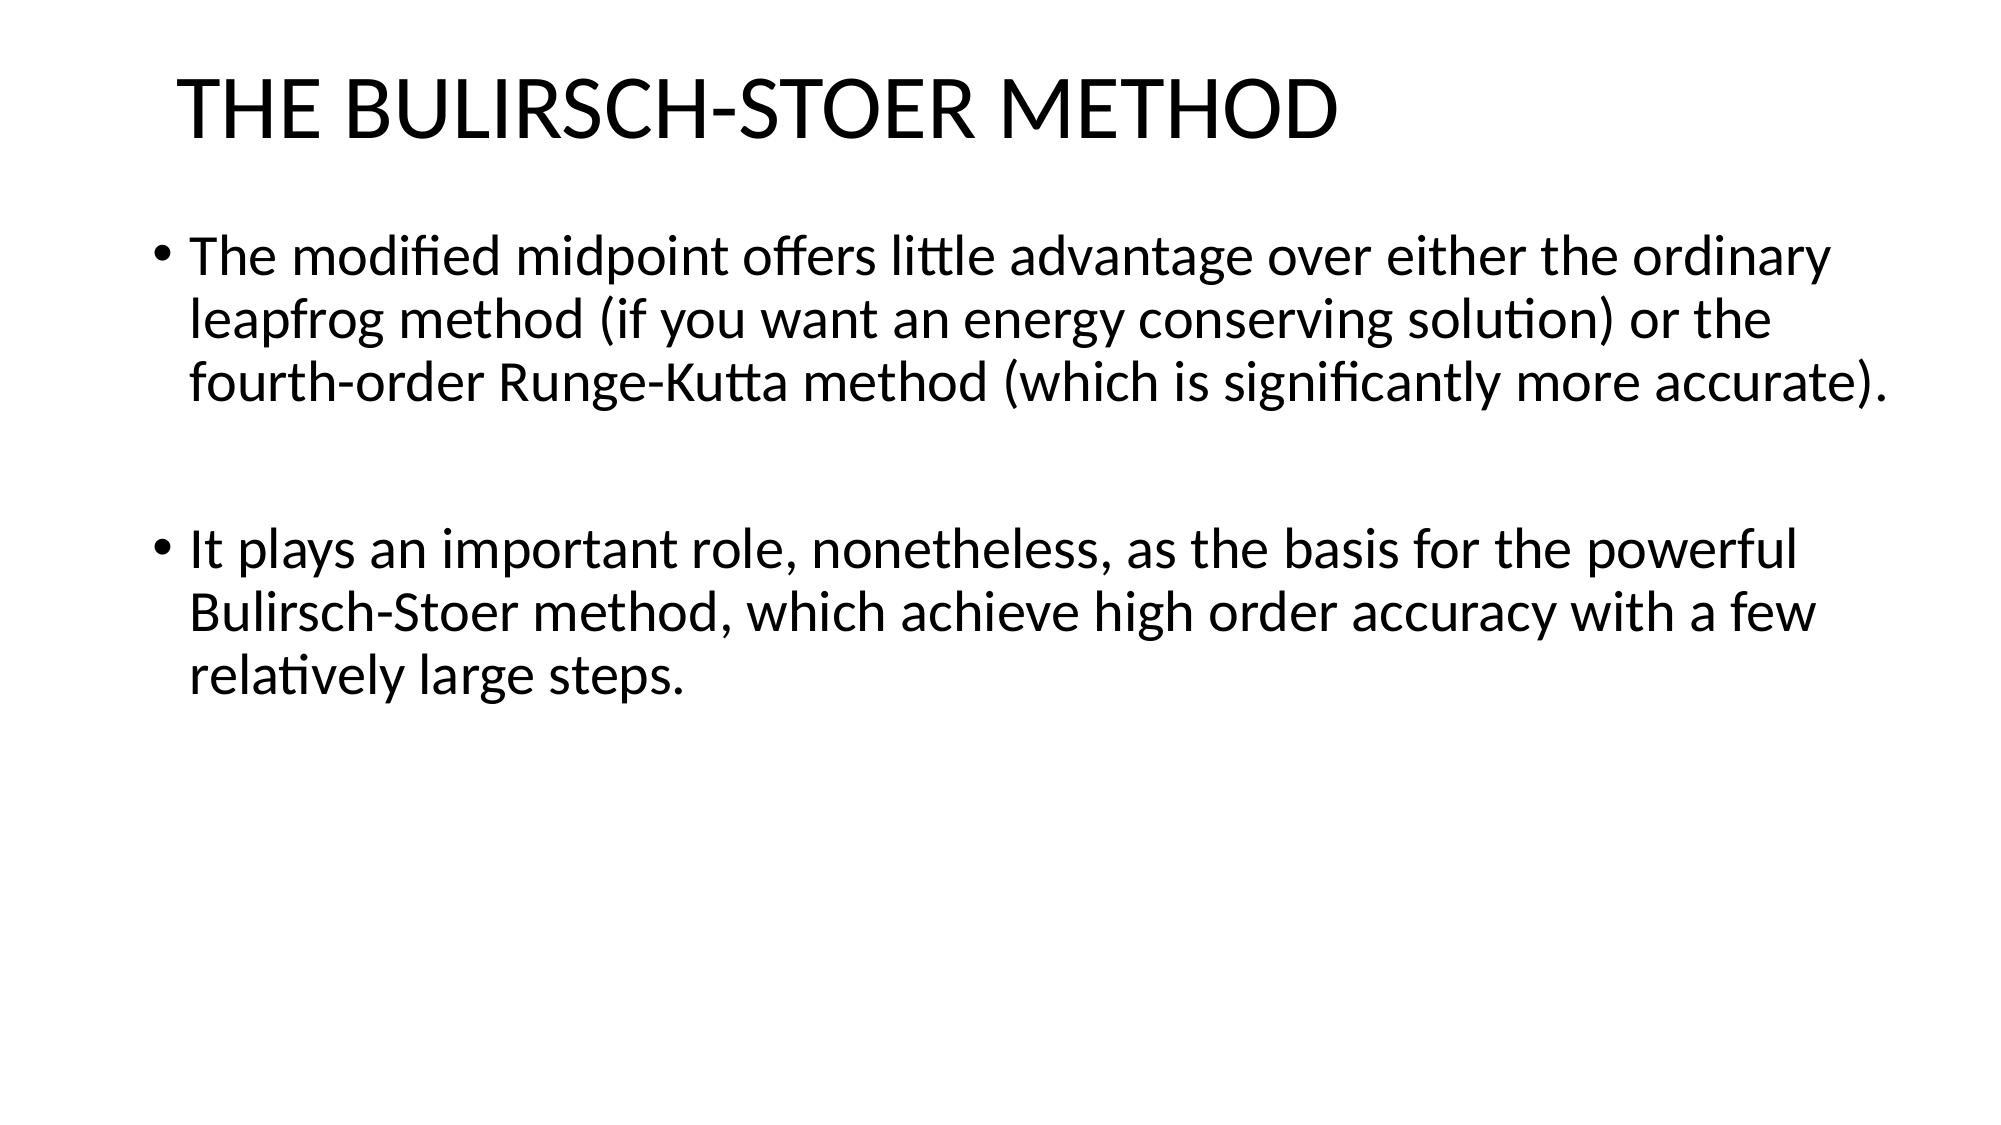

# THE BULIRSCH-STOER METHOD
The modified midpoint offers little advantage over either the ordinary leapfrog method (if you want an energy conserving solution) or the fourth-order Runge-Kutta method (which is significantly more accurate).

It plays an important role, nonetheless, as the basis for the powerful Bulirsch-Stoer method, which achieve high order accuracy with a few relatively large steps.